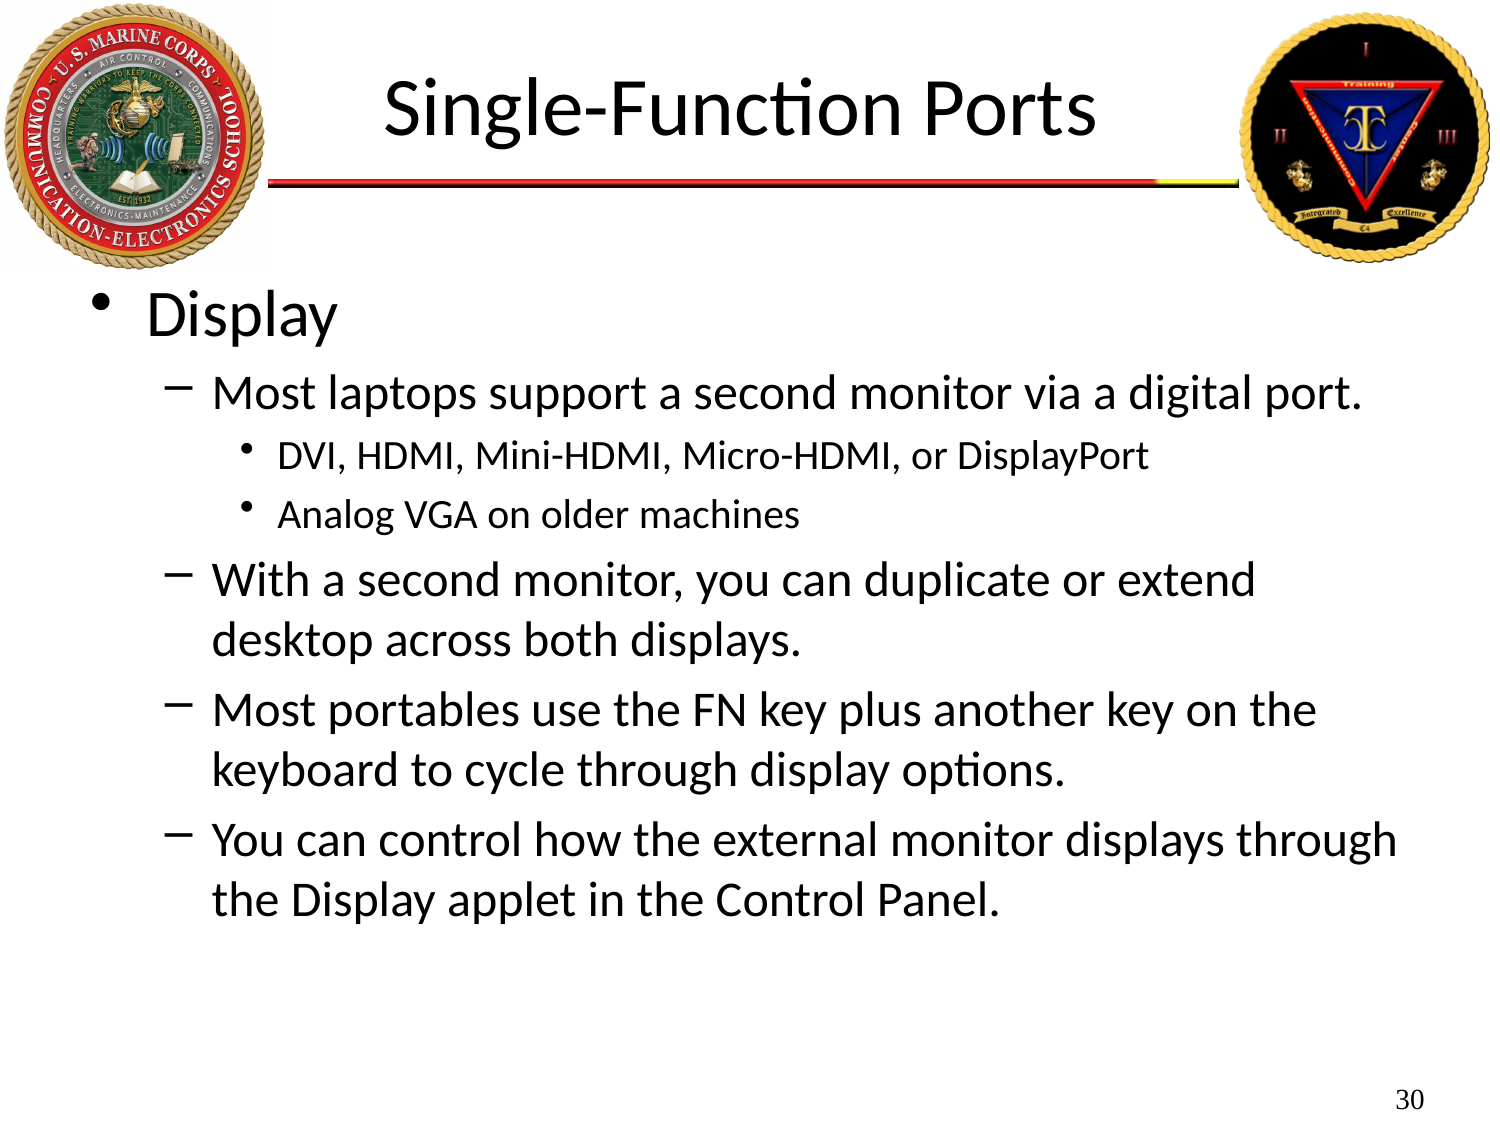

# Single-Function Ports
Display
Most laptops support a second monitor via a digital port.
DVI, HDMI, Mini-HDMI, Micro-HDMI, or DisplayPort
Analog VGA on older machines
With a second monitor, you can duplicate or extend desktop across both displays.
Most portables use the FN key plus another key on the keyboard to cycle through display options.
You can control how the external monitor displays through the Display applet in the Control Panel.